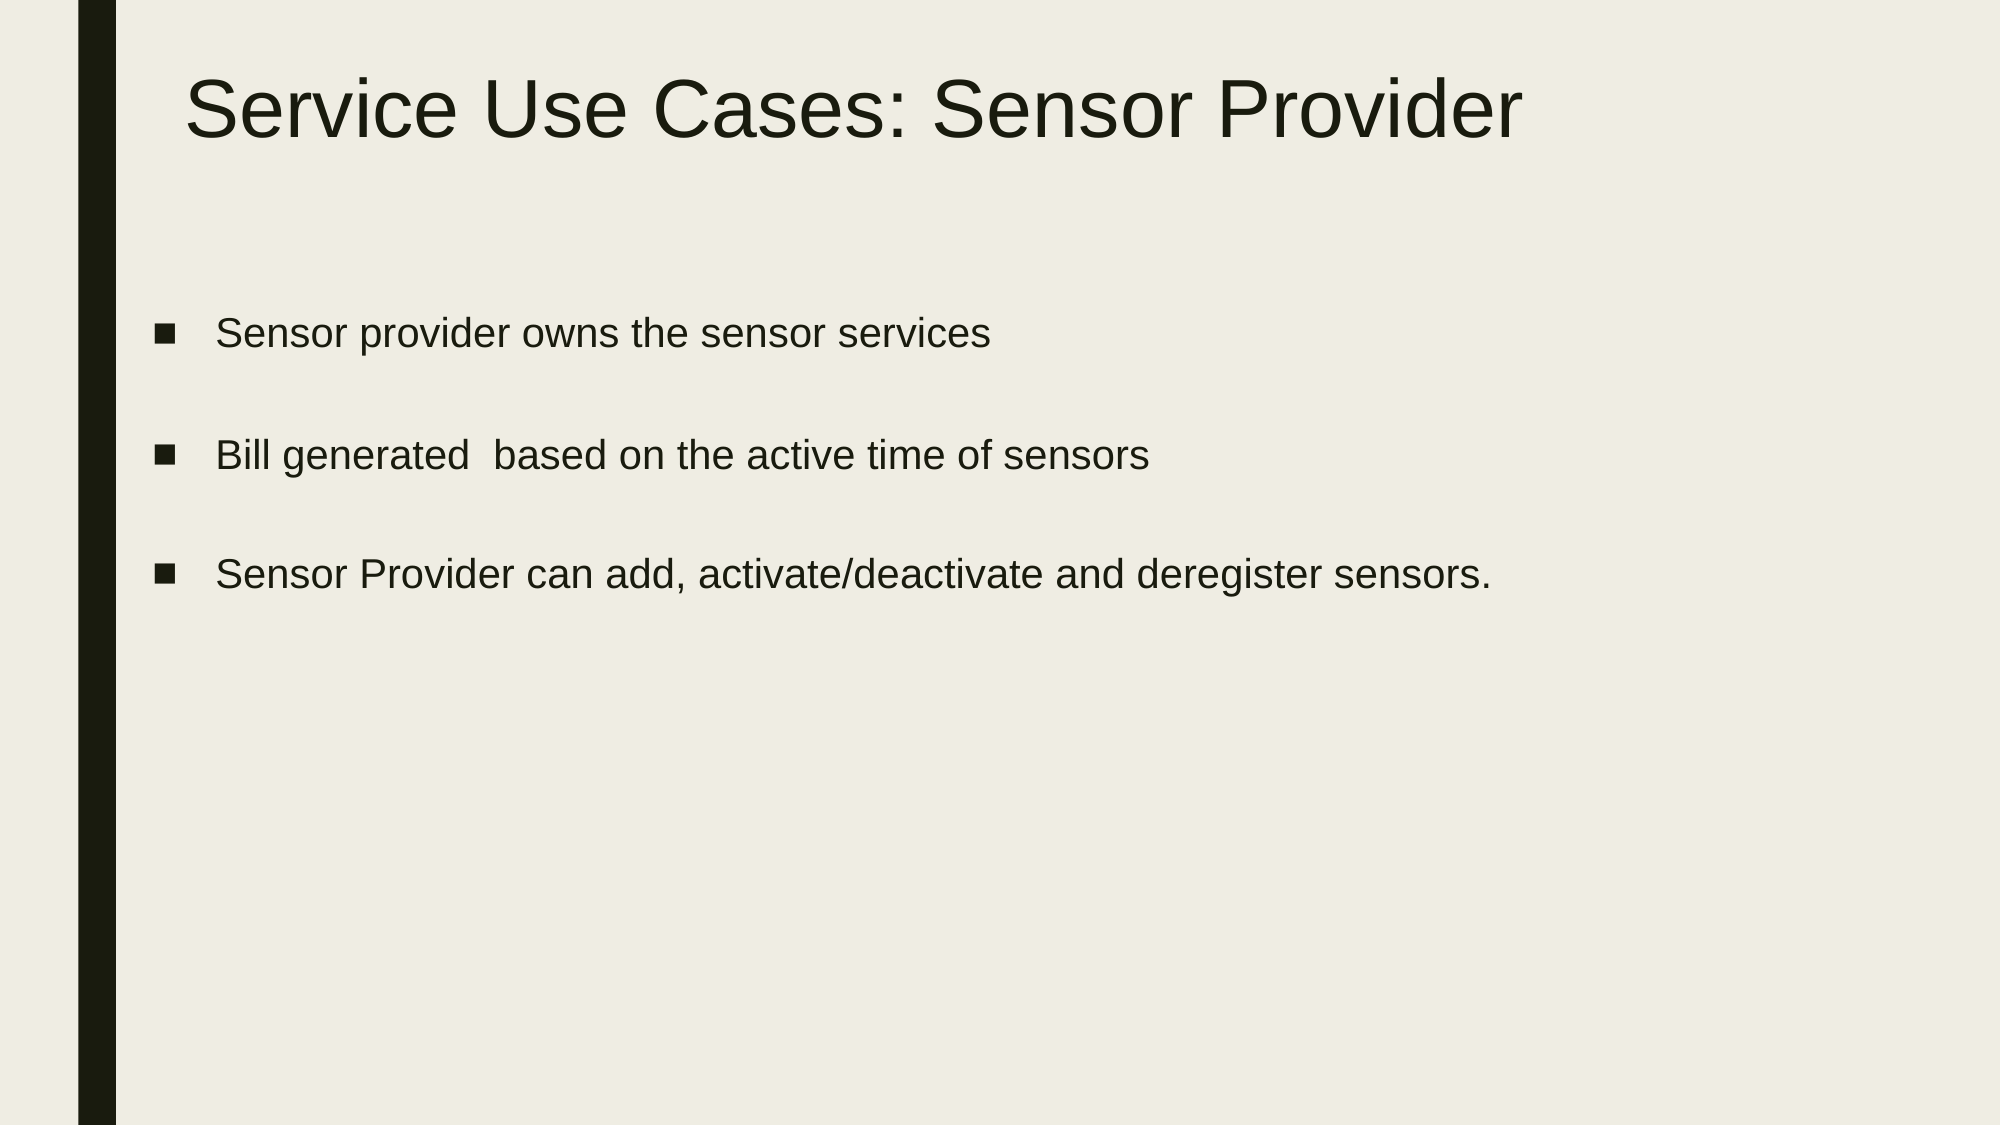

# Service Use Cases: Sensor Provider
Sensor provider owns the sensor services
Bill generated  based on the active time of sensors
Sensor Provider can add, activate/deactivate and deregister sensors.